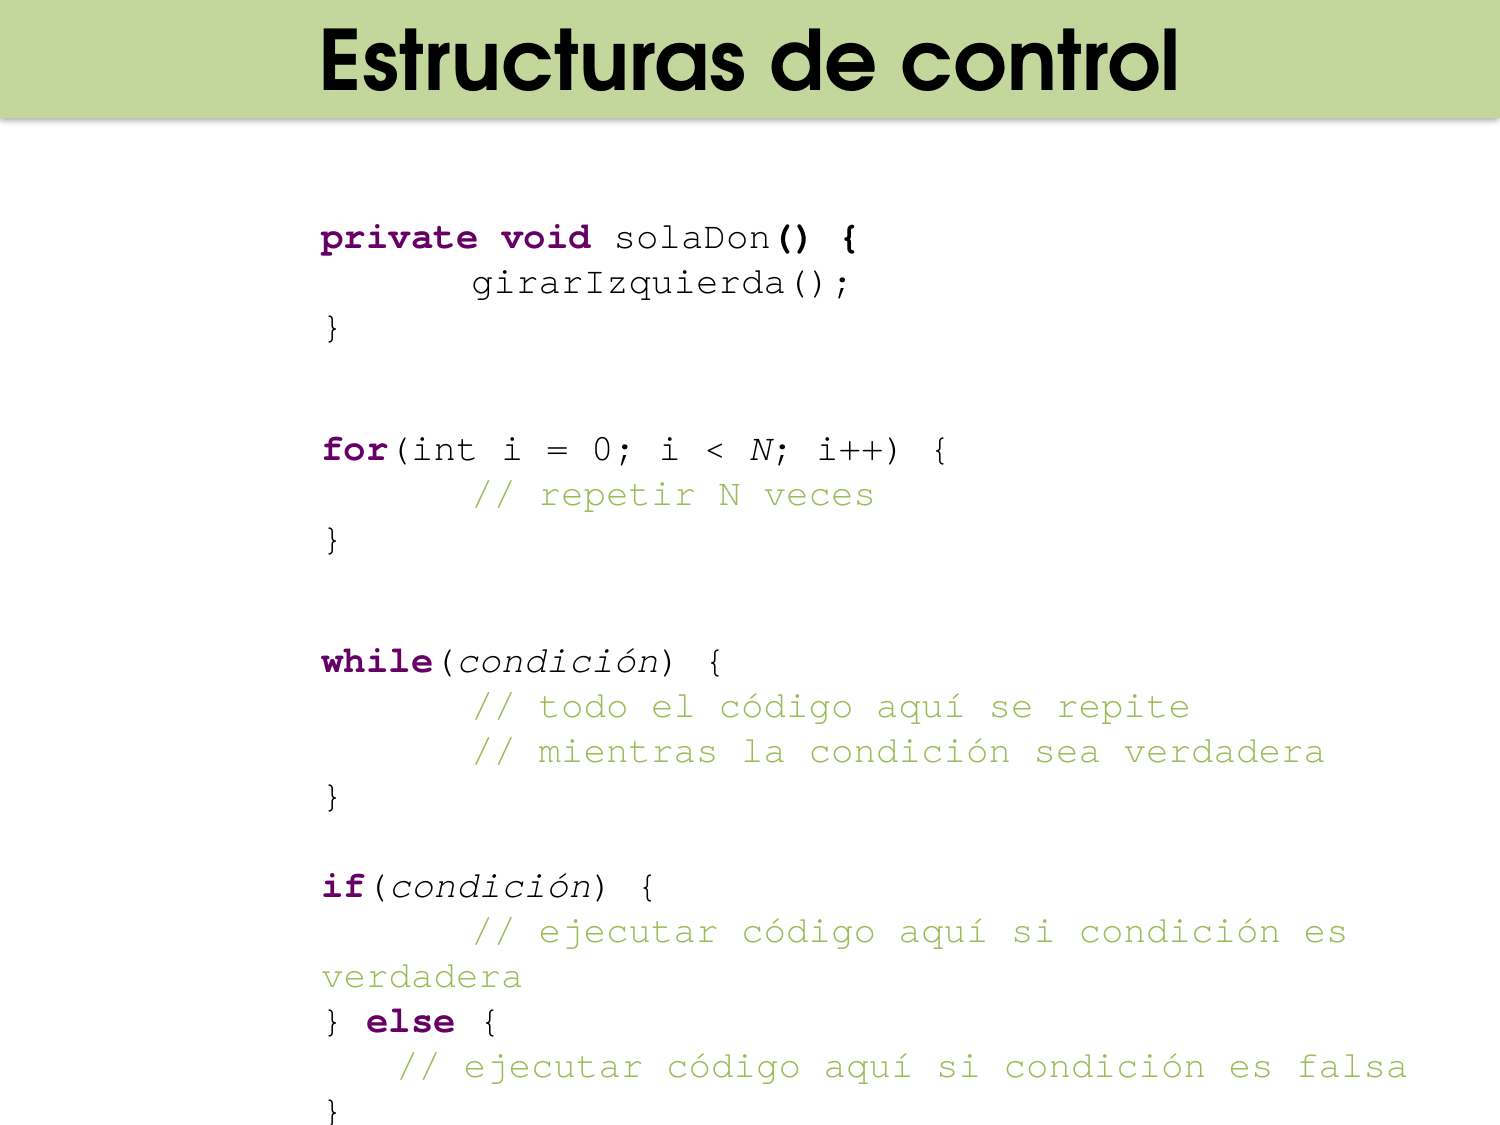

Estructuras de control
private void solaDon() {
	girarIzquierda();
}
for(int i = 0; i < N; i++) {
	// repetir N veces
}
while(condición) {
	// todo el código aquí se repite
	// mientras la condición sea verdadera
}
if(condición) {
	// ejecutar código aquí si condición es verdadera
} else {
// ejecutar código aquí si condición es falsa
}